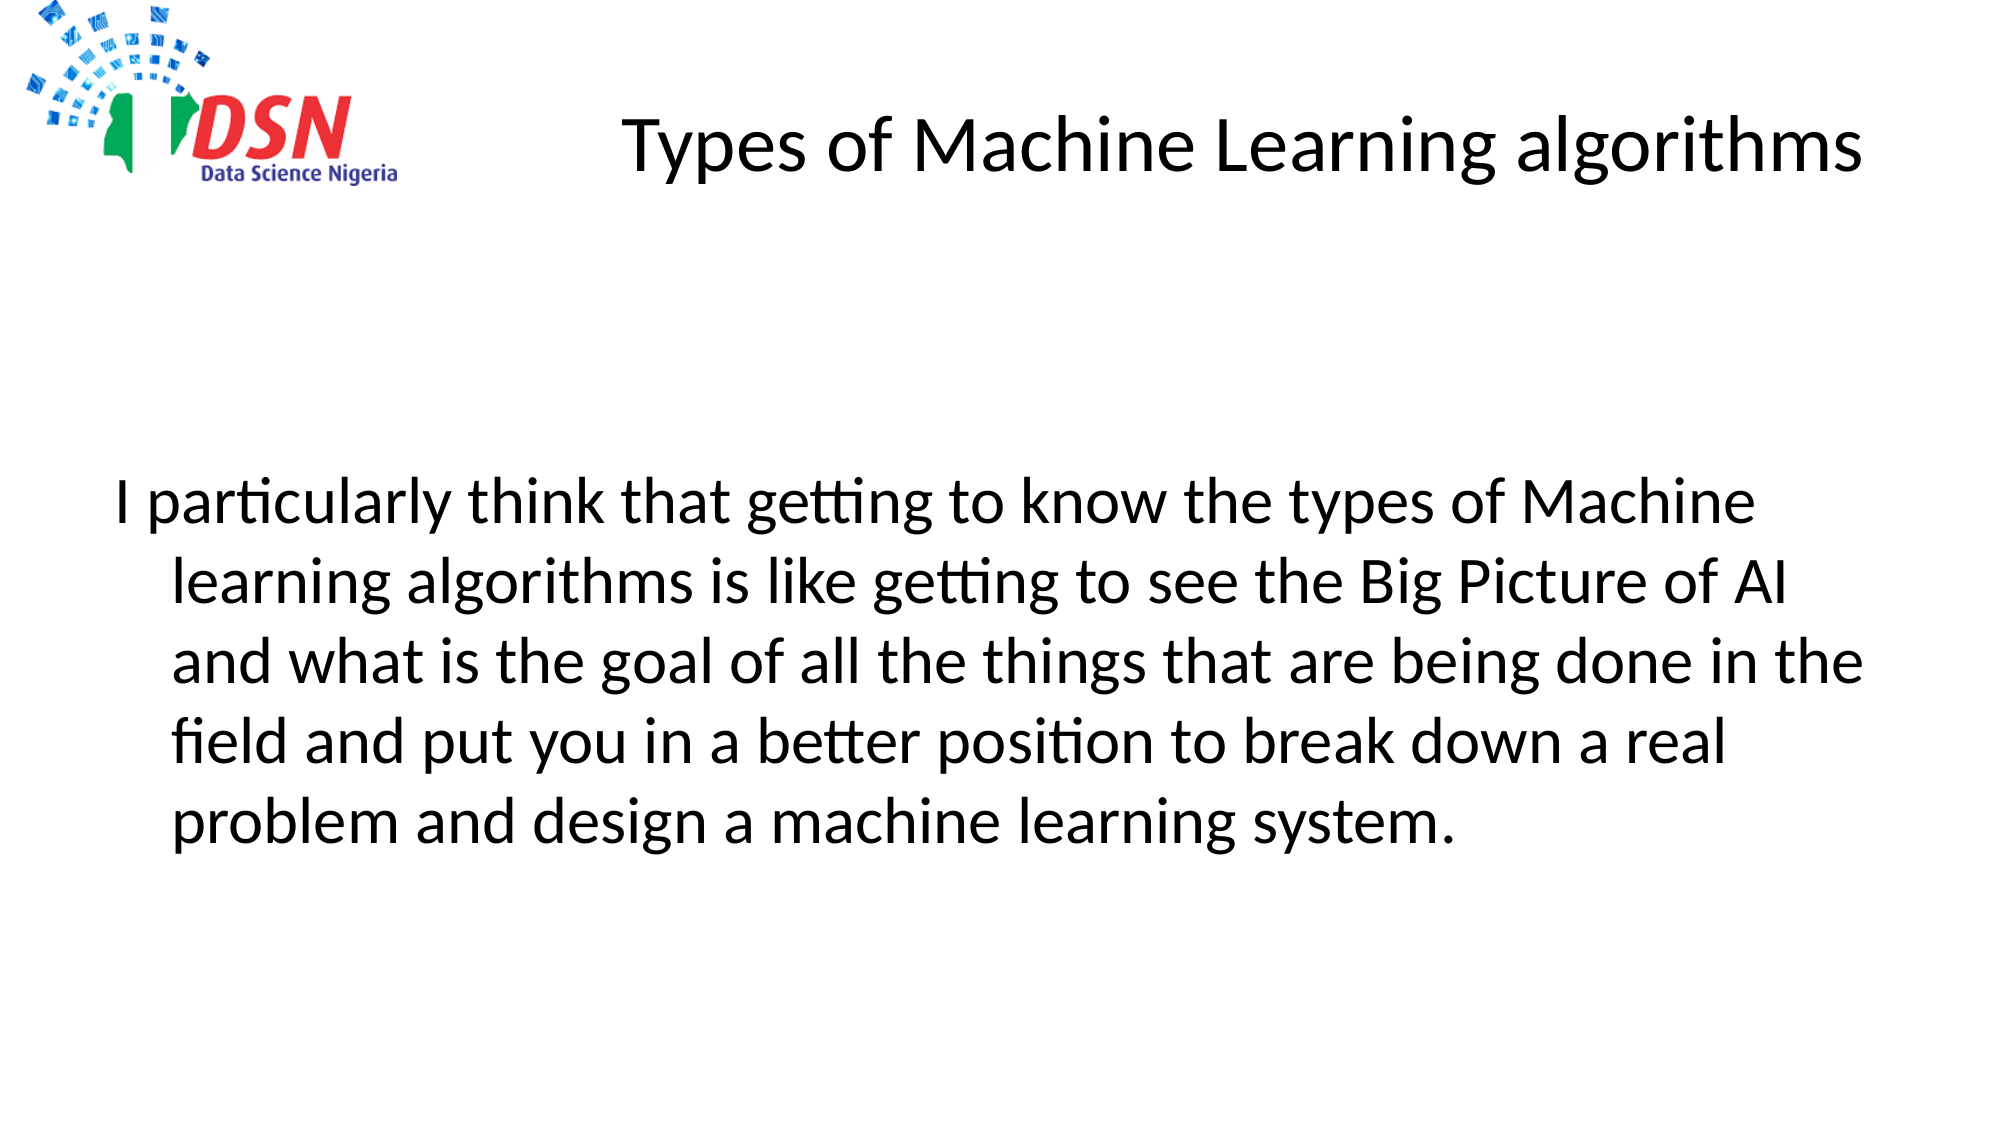

# Types of Machine Learning algorithms

I particularly think that getting to know the types of Machine learning algorithms is like getting to see the Big Picture of AI and what is the goal of all the things that are being done in the field and put you in a better position to break down a real problem and design a machine learning system.